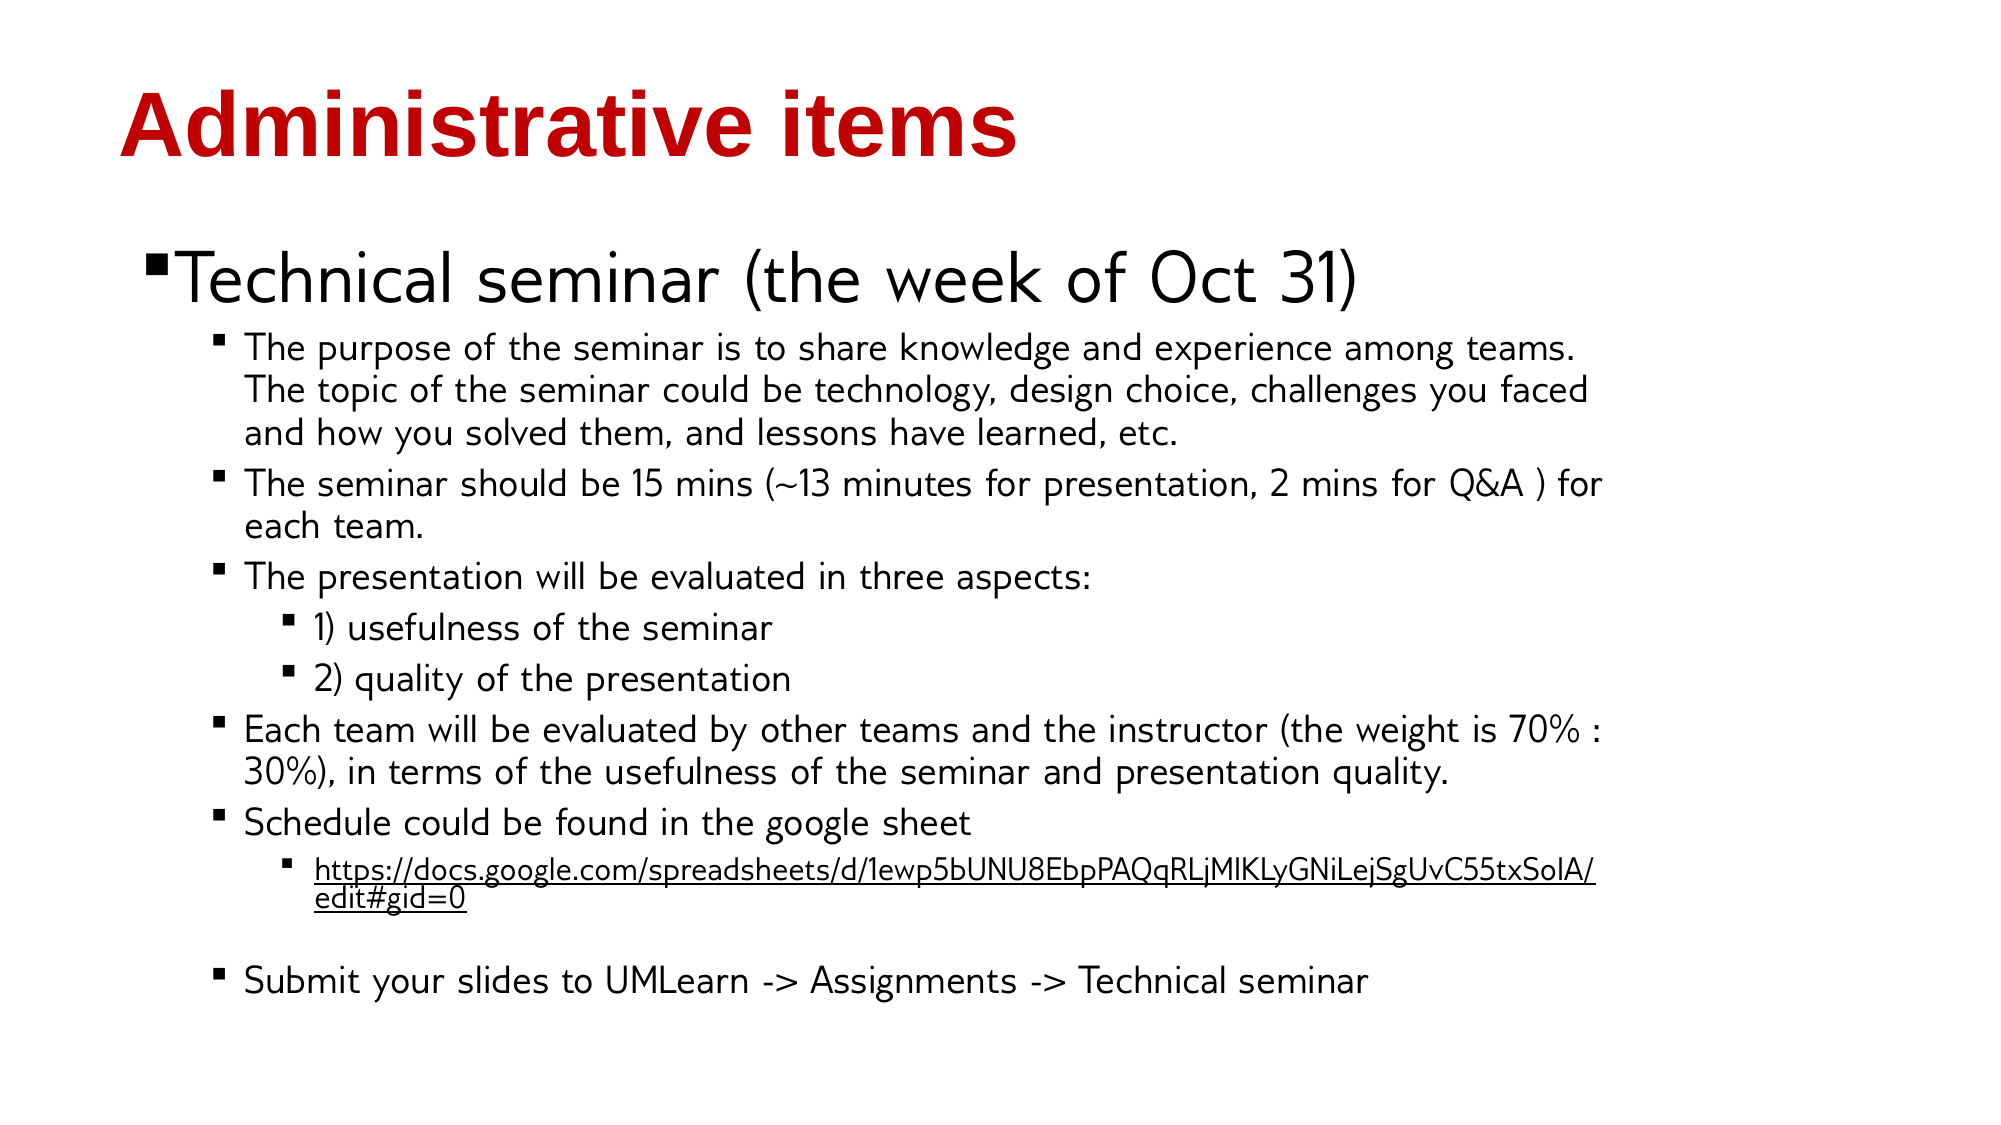

# Administrative items
Technical seminar (the week of Oct 31)
The purpose of the seminar is to share knowledge and experience among teams. The topic of the seminar could be technology, design choice, challenges you faced and how you solved them, and lessons have learned, etc.
The seminar should be 15 mins (~13 minutes for presentation, 2 mins for Q&A ) for each team.
The presentation will be evaluated in three aspects:
1) usefulness of the seminar
2) quality of the presentation
Each team will be evaluated by other teams and the instructor (the weight is 70% : 30%), in terms of the usefulness of the seminar and presentation quality.
Schedule could be found in the google sheet
https://docs.google.com/spreadsheets/d/1ewp5bUNU8EbpPAQqRLjMIKLyGNiLejSgUvC55txSoIA/edit#gid=0
Submit your slides to UMLearn -> Assignments -> Technical seminar